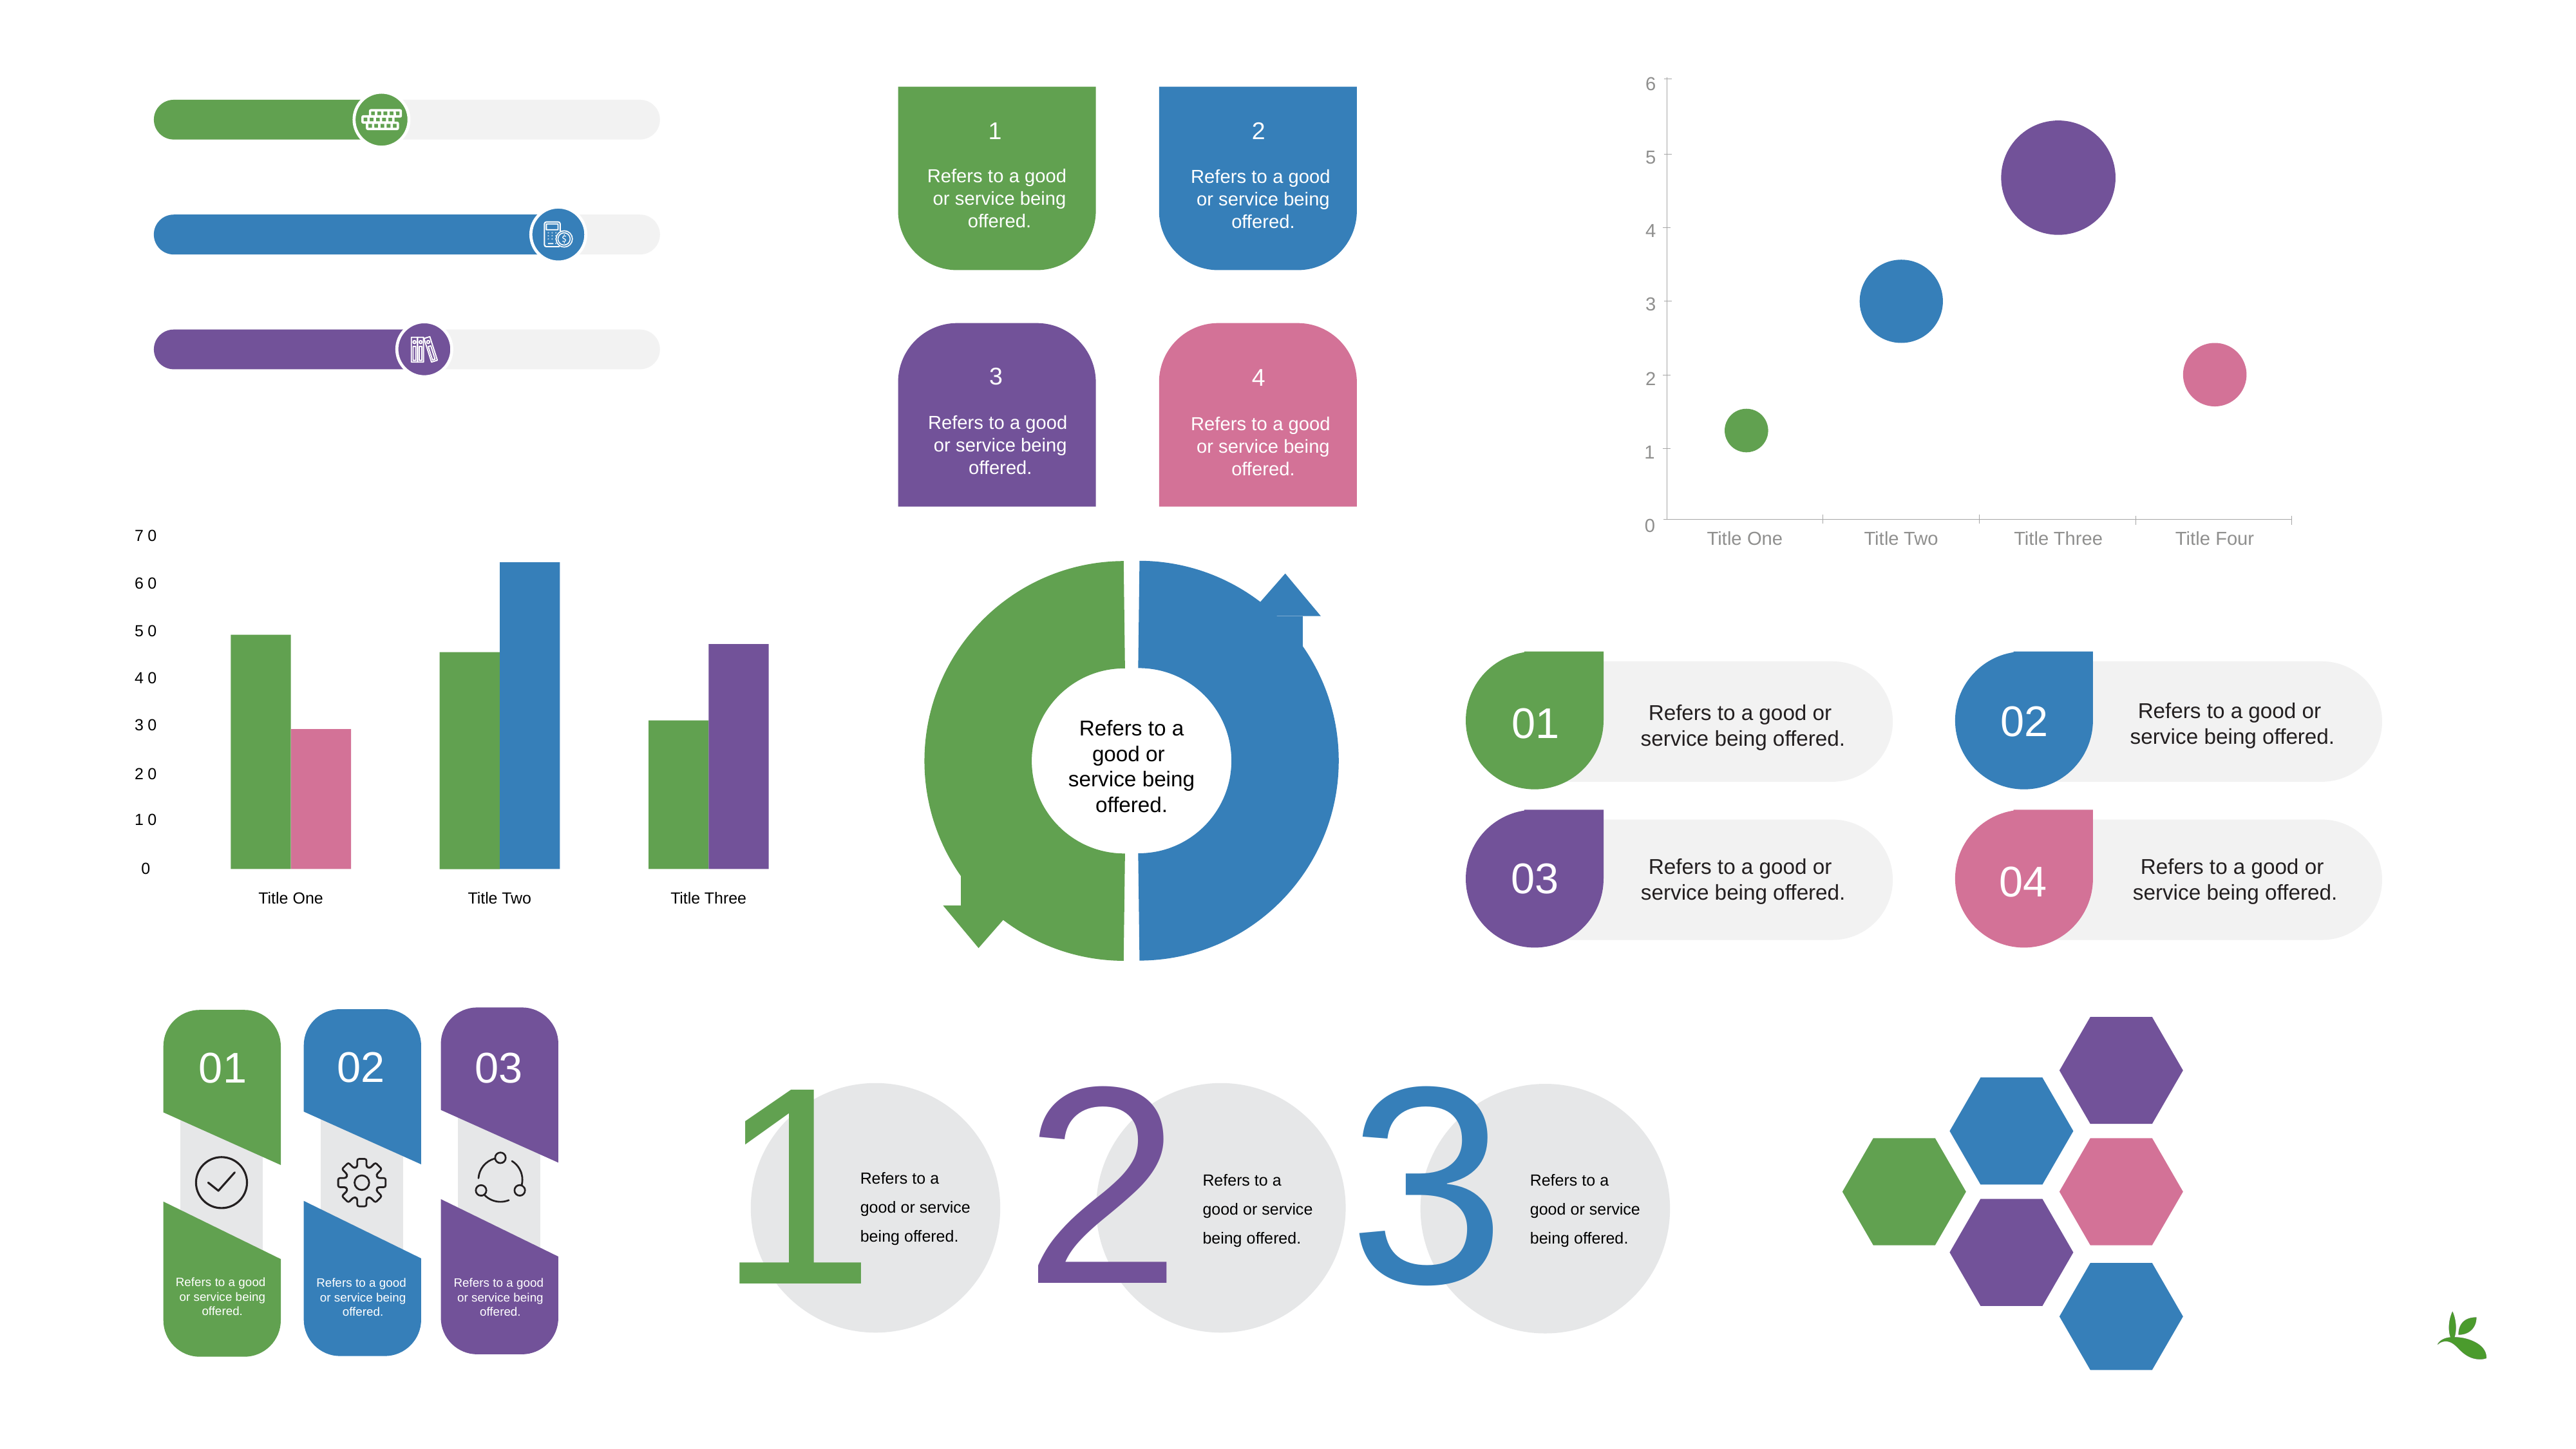

6
5
4
3
2
1
0
Title One
Title Two
Title Three
Title Four

1
2
Refers to a good
or service being offered.
Refers to a good
or service being offered.
3
4
Refers to a good
or service being offered.
Refers to a good
or service being offered.

70
60
50
40
30
20
10
0

Title One
Title Two
Title Three

Refers to a good or
service being offered.

02
01
Refers to a good or
service being offered.
Refers to a good or
service being offered.
03
Refers to a good or
service being offered.
Refers to a good or
service being offered.
04
3
2
1

Refers to a
good or service
being offered.
Refers to a
good or service
being offered.
Refers to a
good or service
being offered.

02
03
01

Refers to a good
or service being offered.
Refers to a good
or service being offered.
Refers to a good
or service being offered.